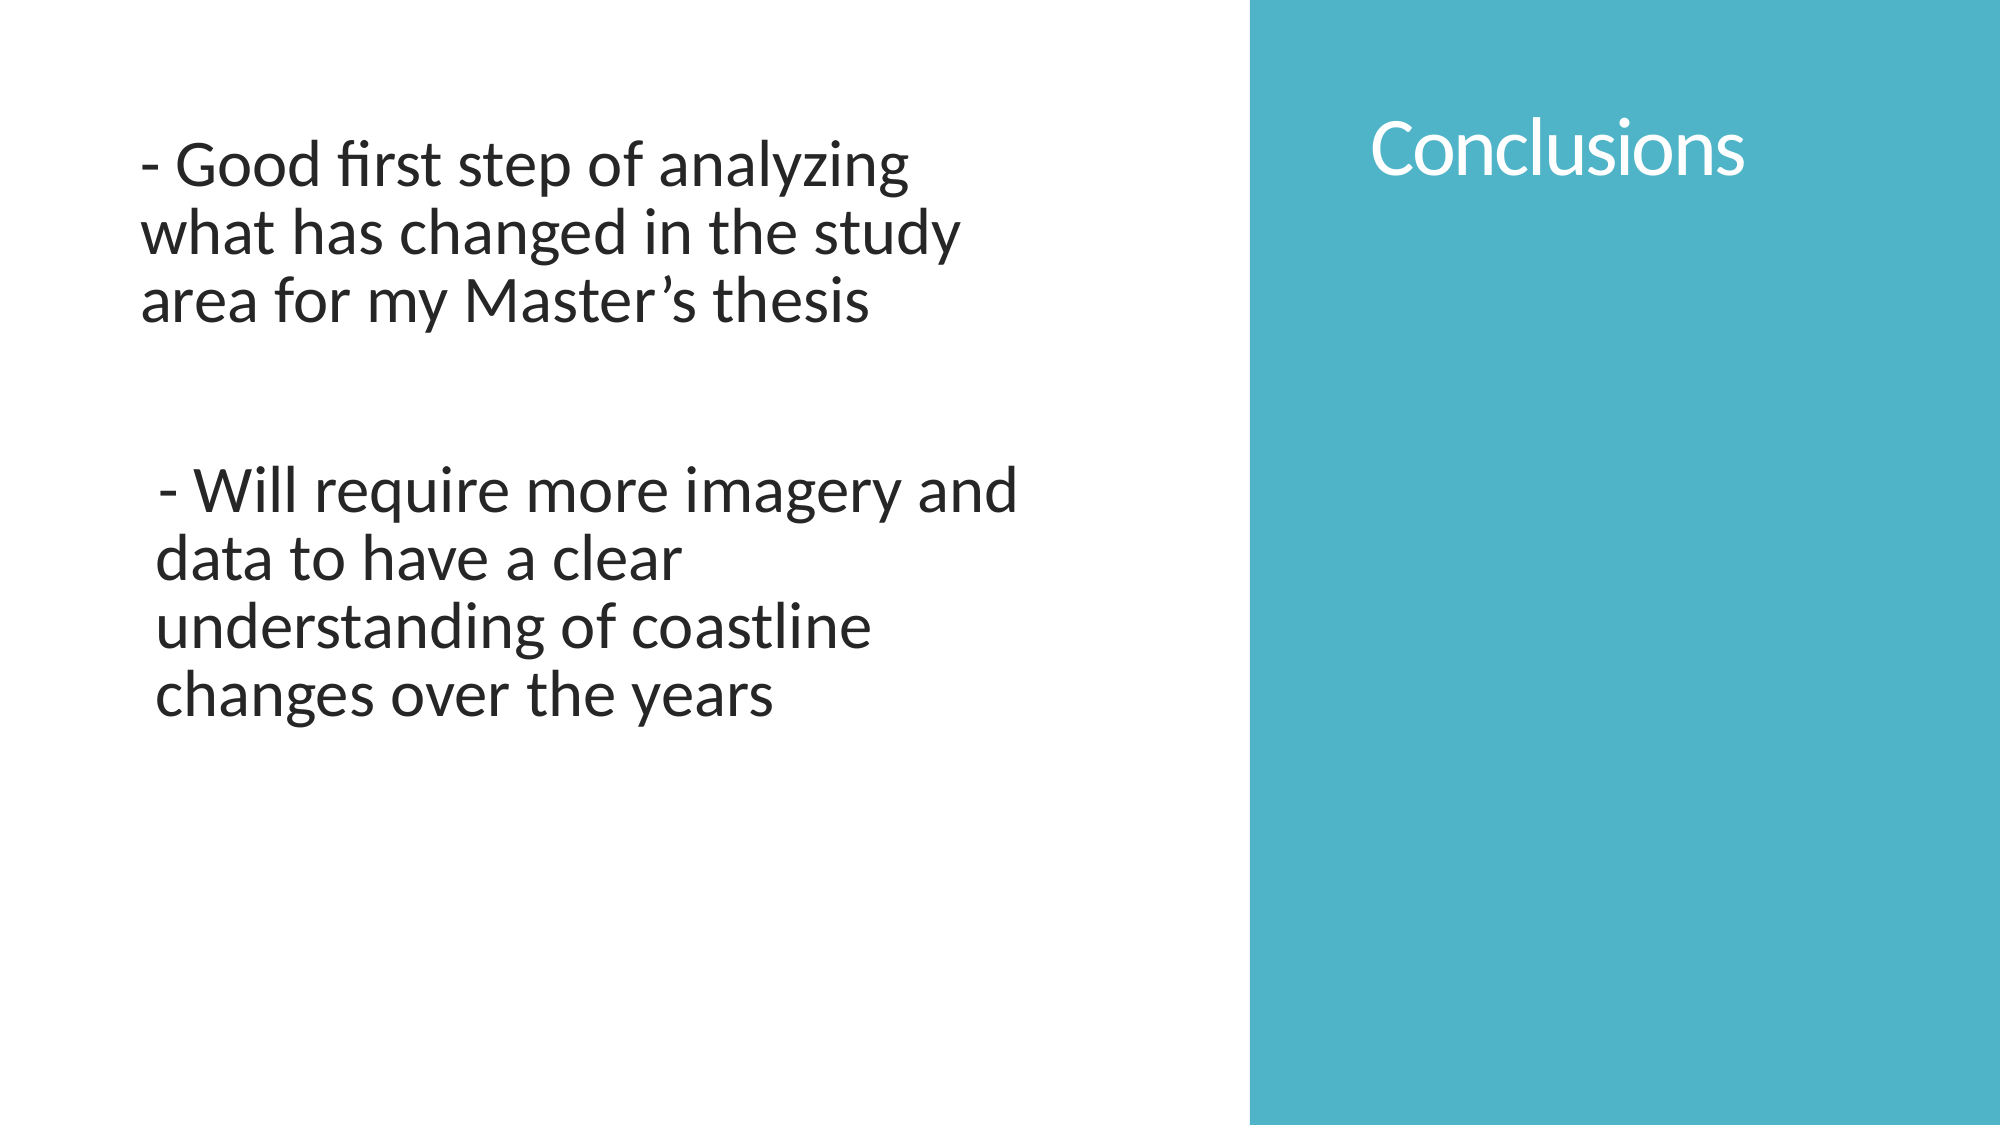

# Conclusions
- Good first step of analyzing what has changed in the study area for my Master’s thesis

- Will require more imagery and data to have a clear understanding of coastline changes over the years